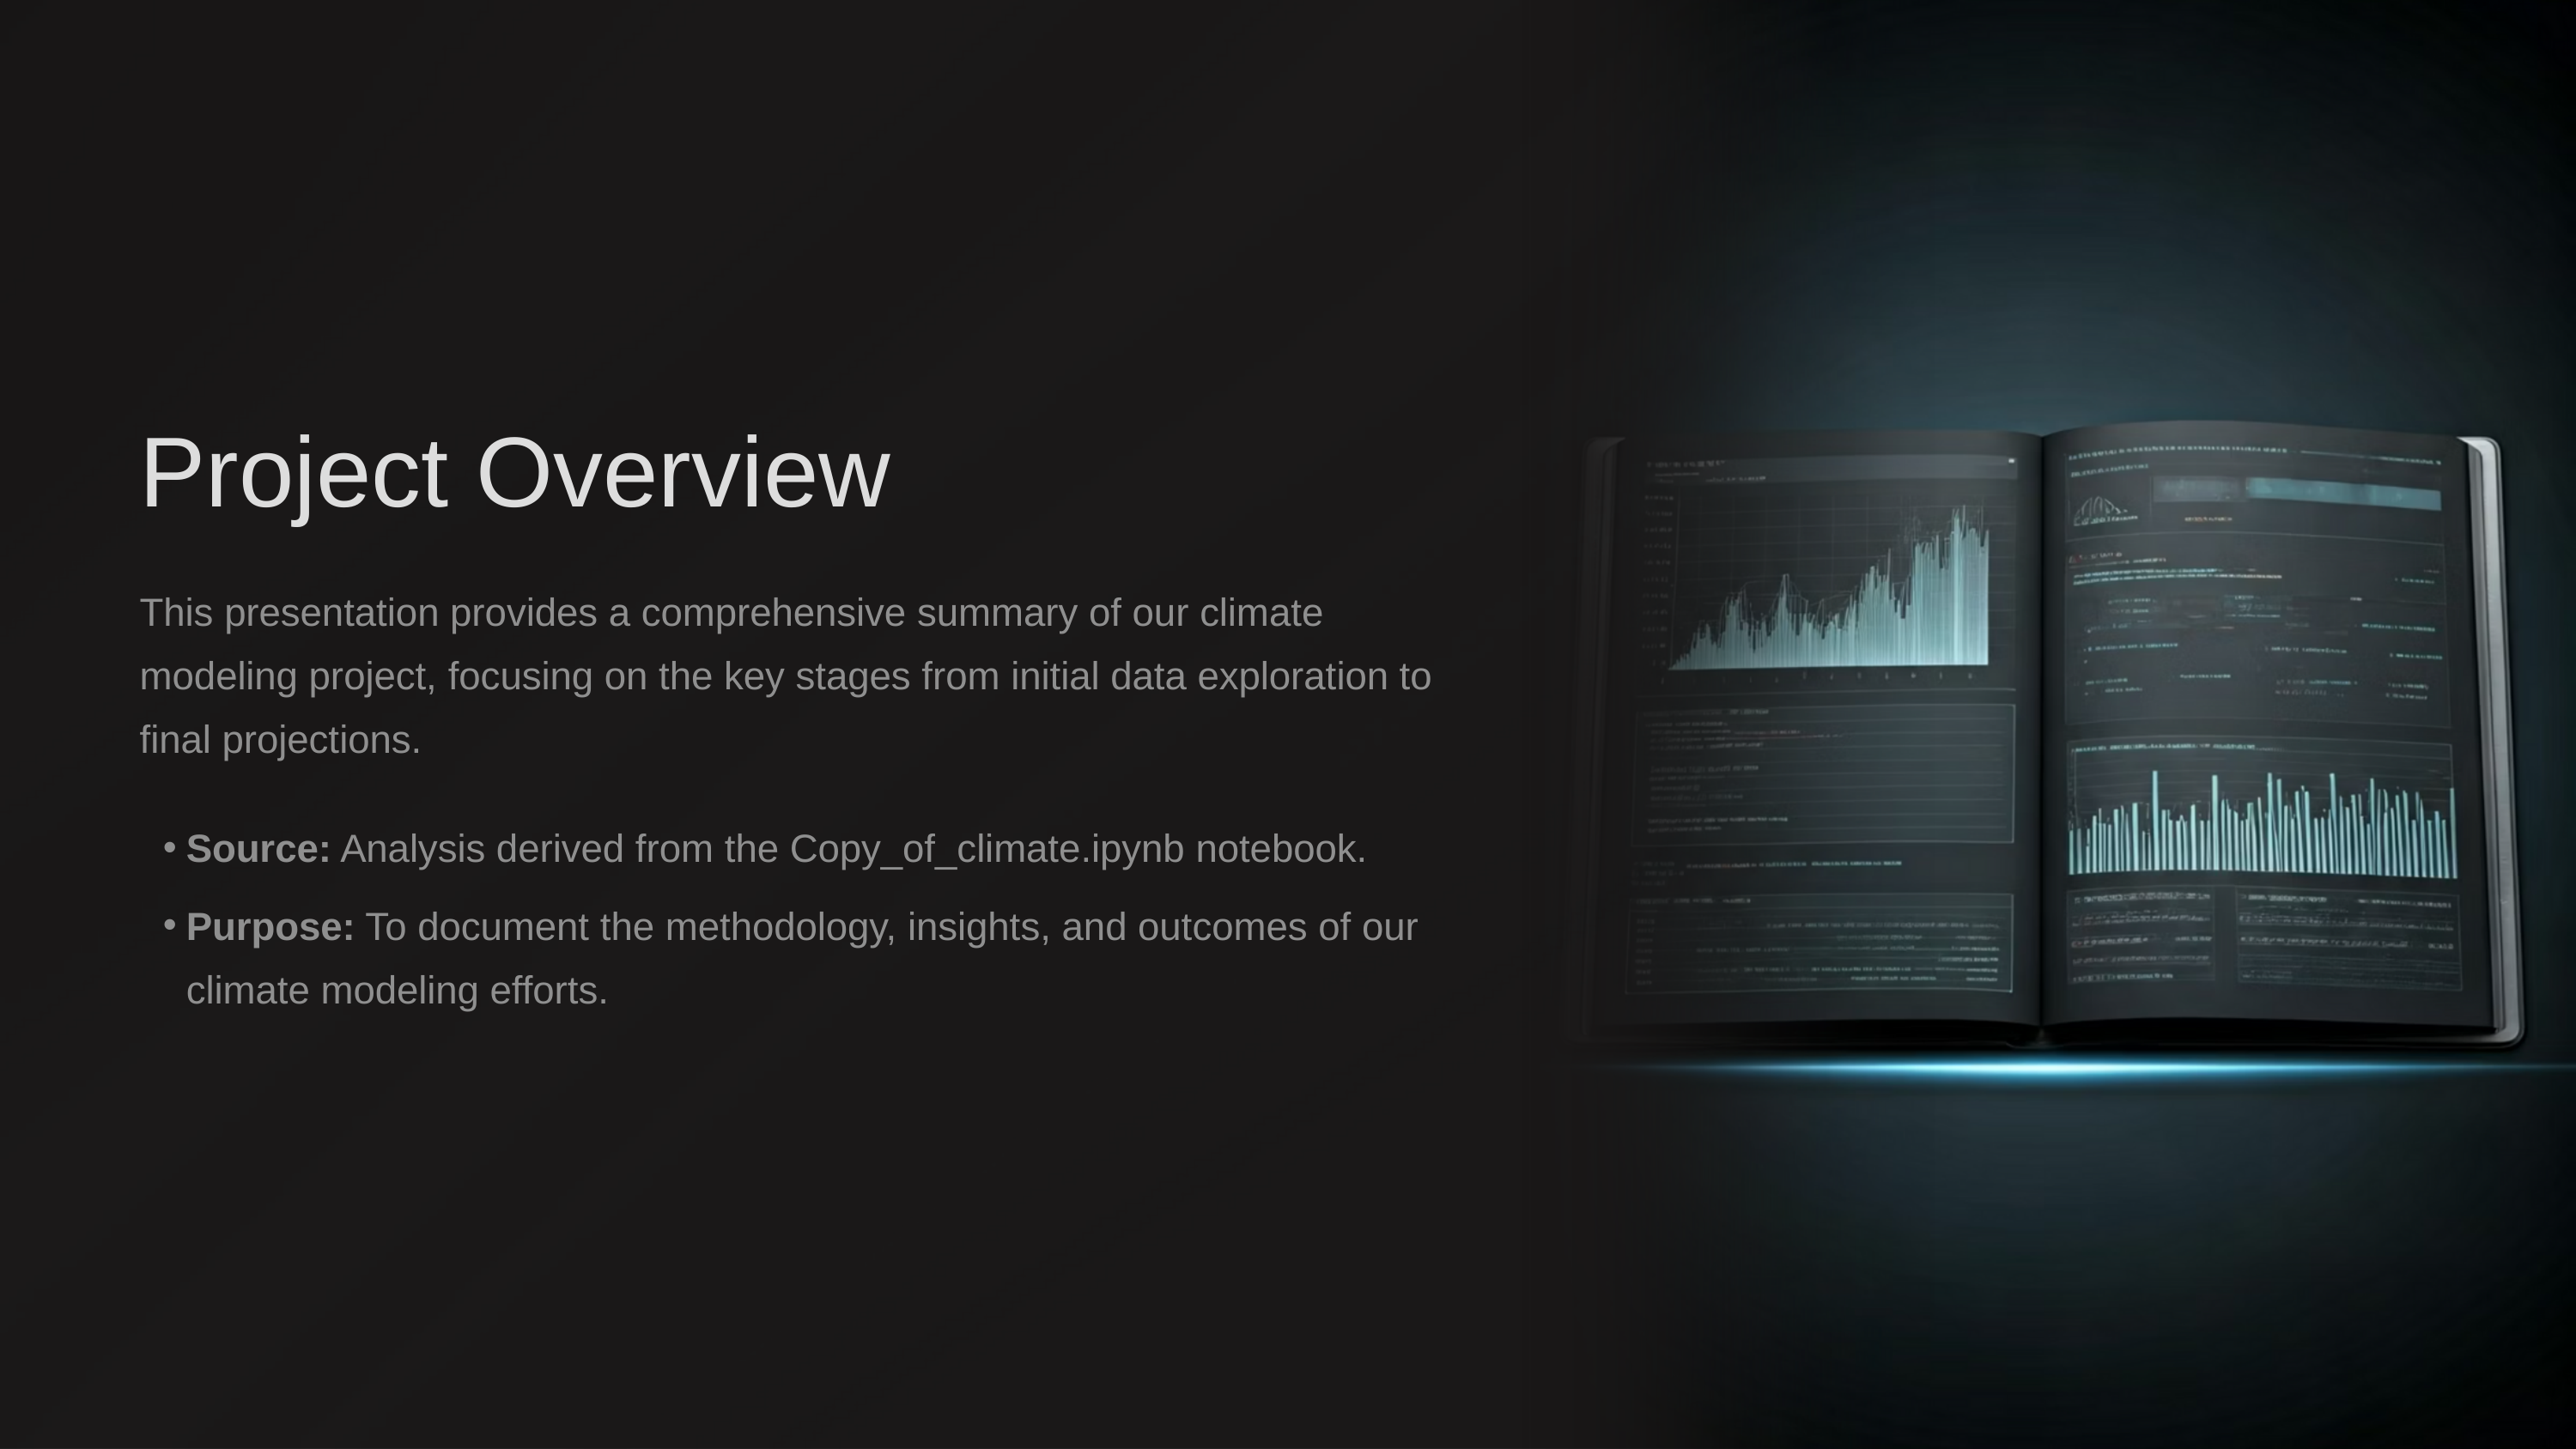

Project Overview
This presentation provides a comprehensive summary of our climate modeling project, focusing on the key stages from initial data exploration to final projections.
Source: Analysis derived from the Copy_of_climate.ipynb notebook.
Purpose: To document the methodology, insights, and outcomes of our climate modeling efforts.